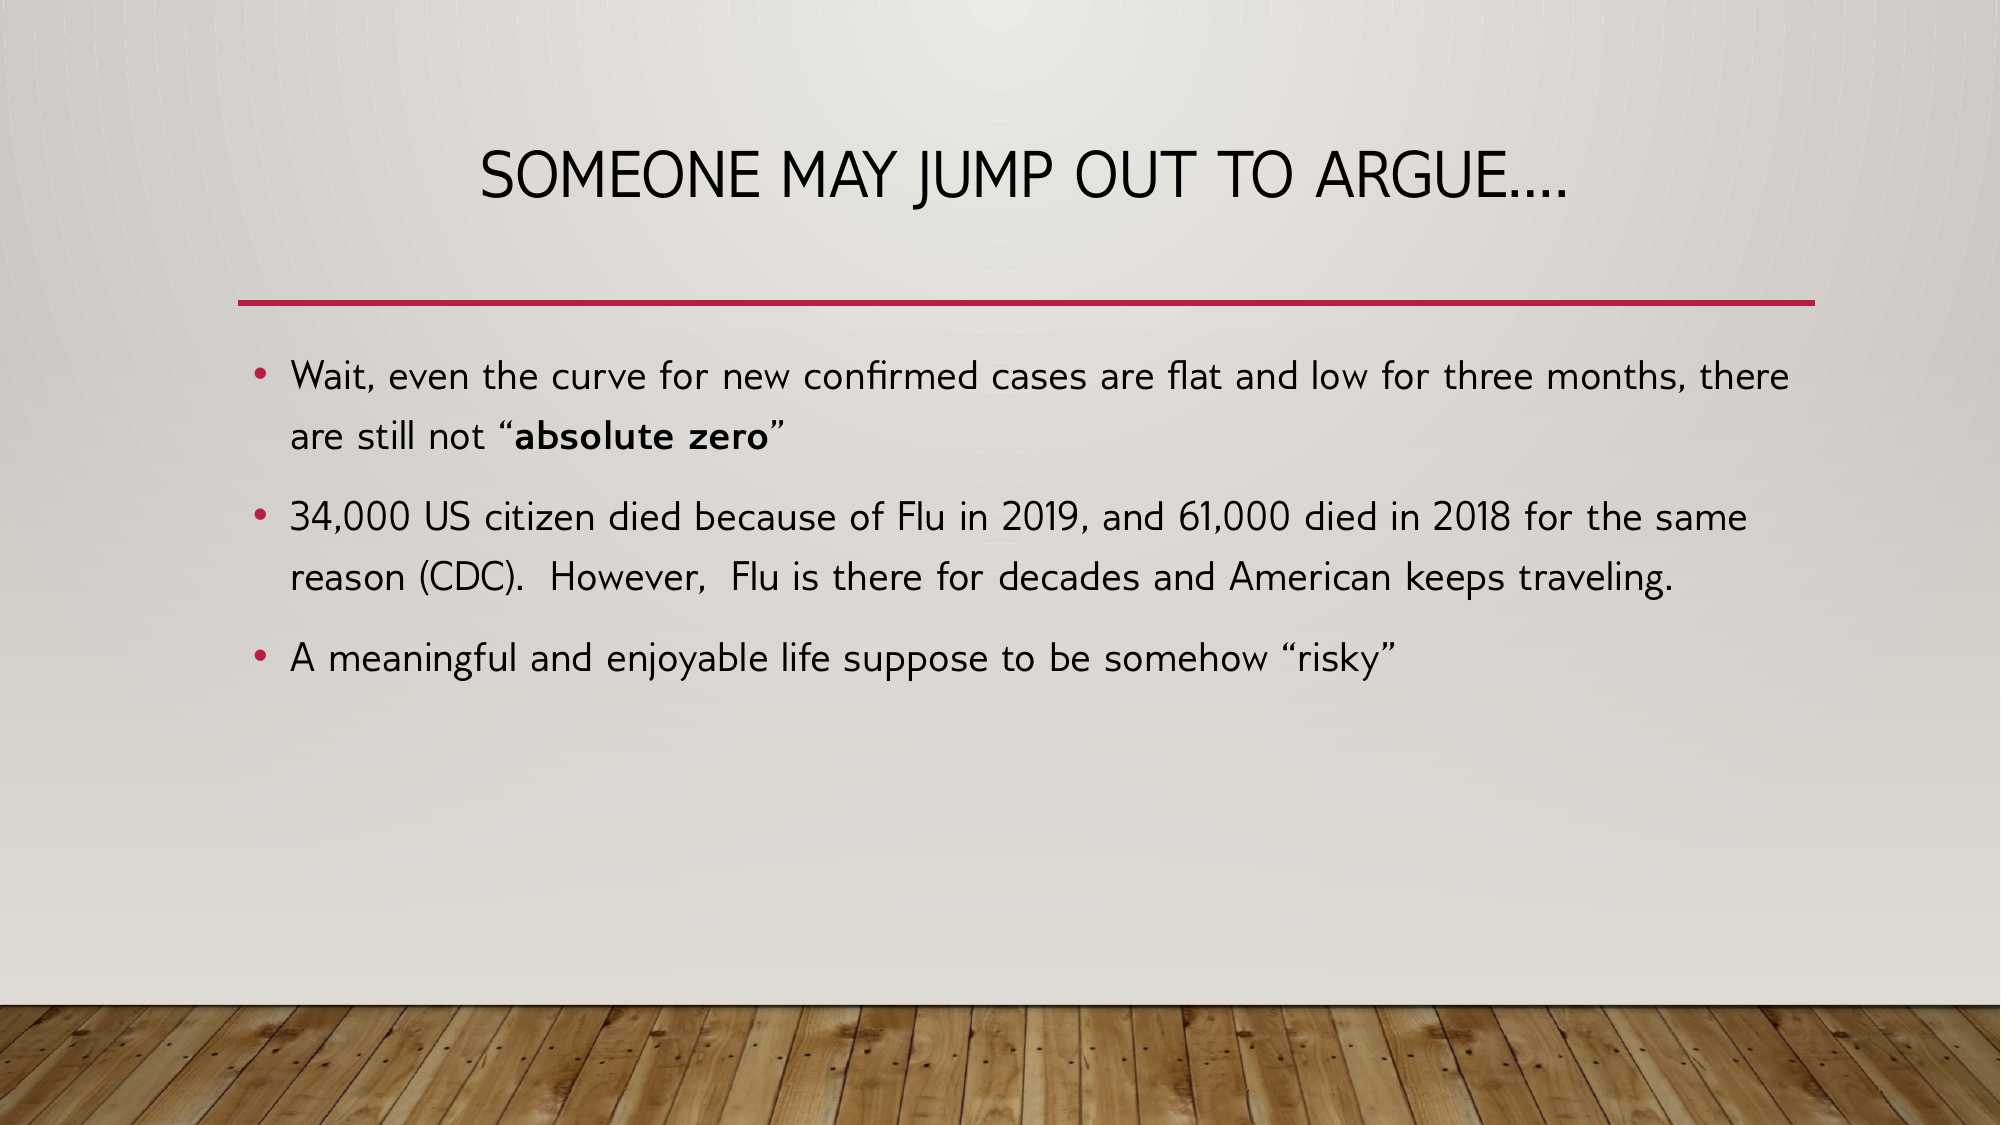

# Someone may jump out to argue….
Wait, even the curve for new confirmed cases are flat and low for three months, there are still not “absolute zero”
34,000 US citizen died because of Flu in 2019, and 61,000 died in 2018 for the same reason (CDC).  However,  Flu is there for decades and American keeps traveling.
A meaningful and enjoyable life suppose to be somehow “risky”